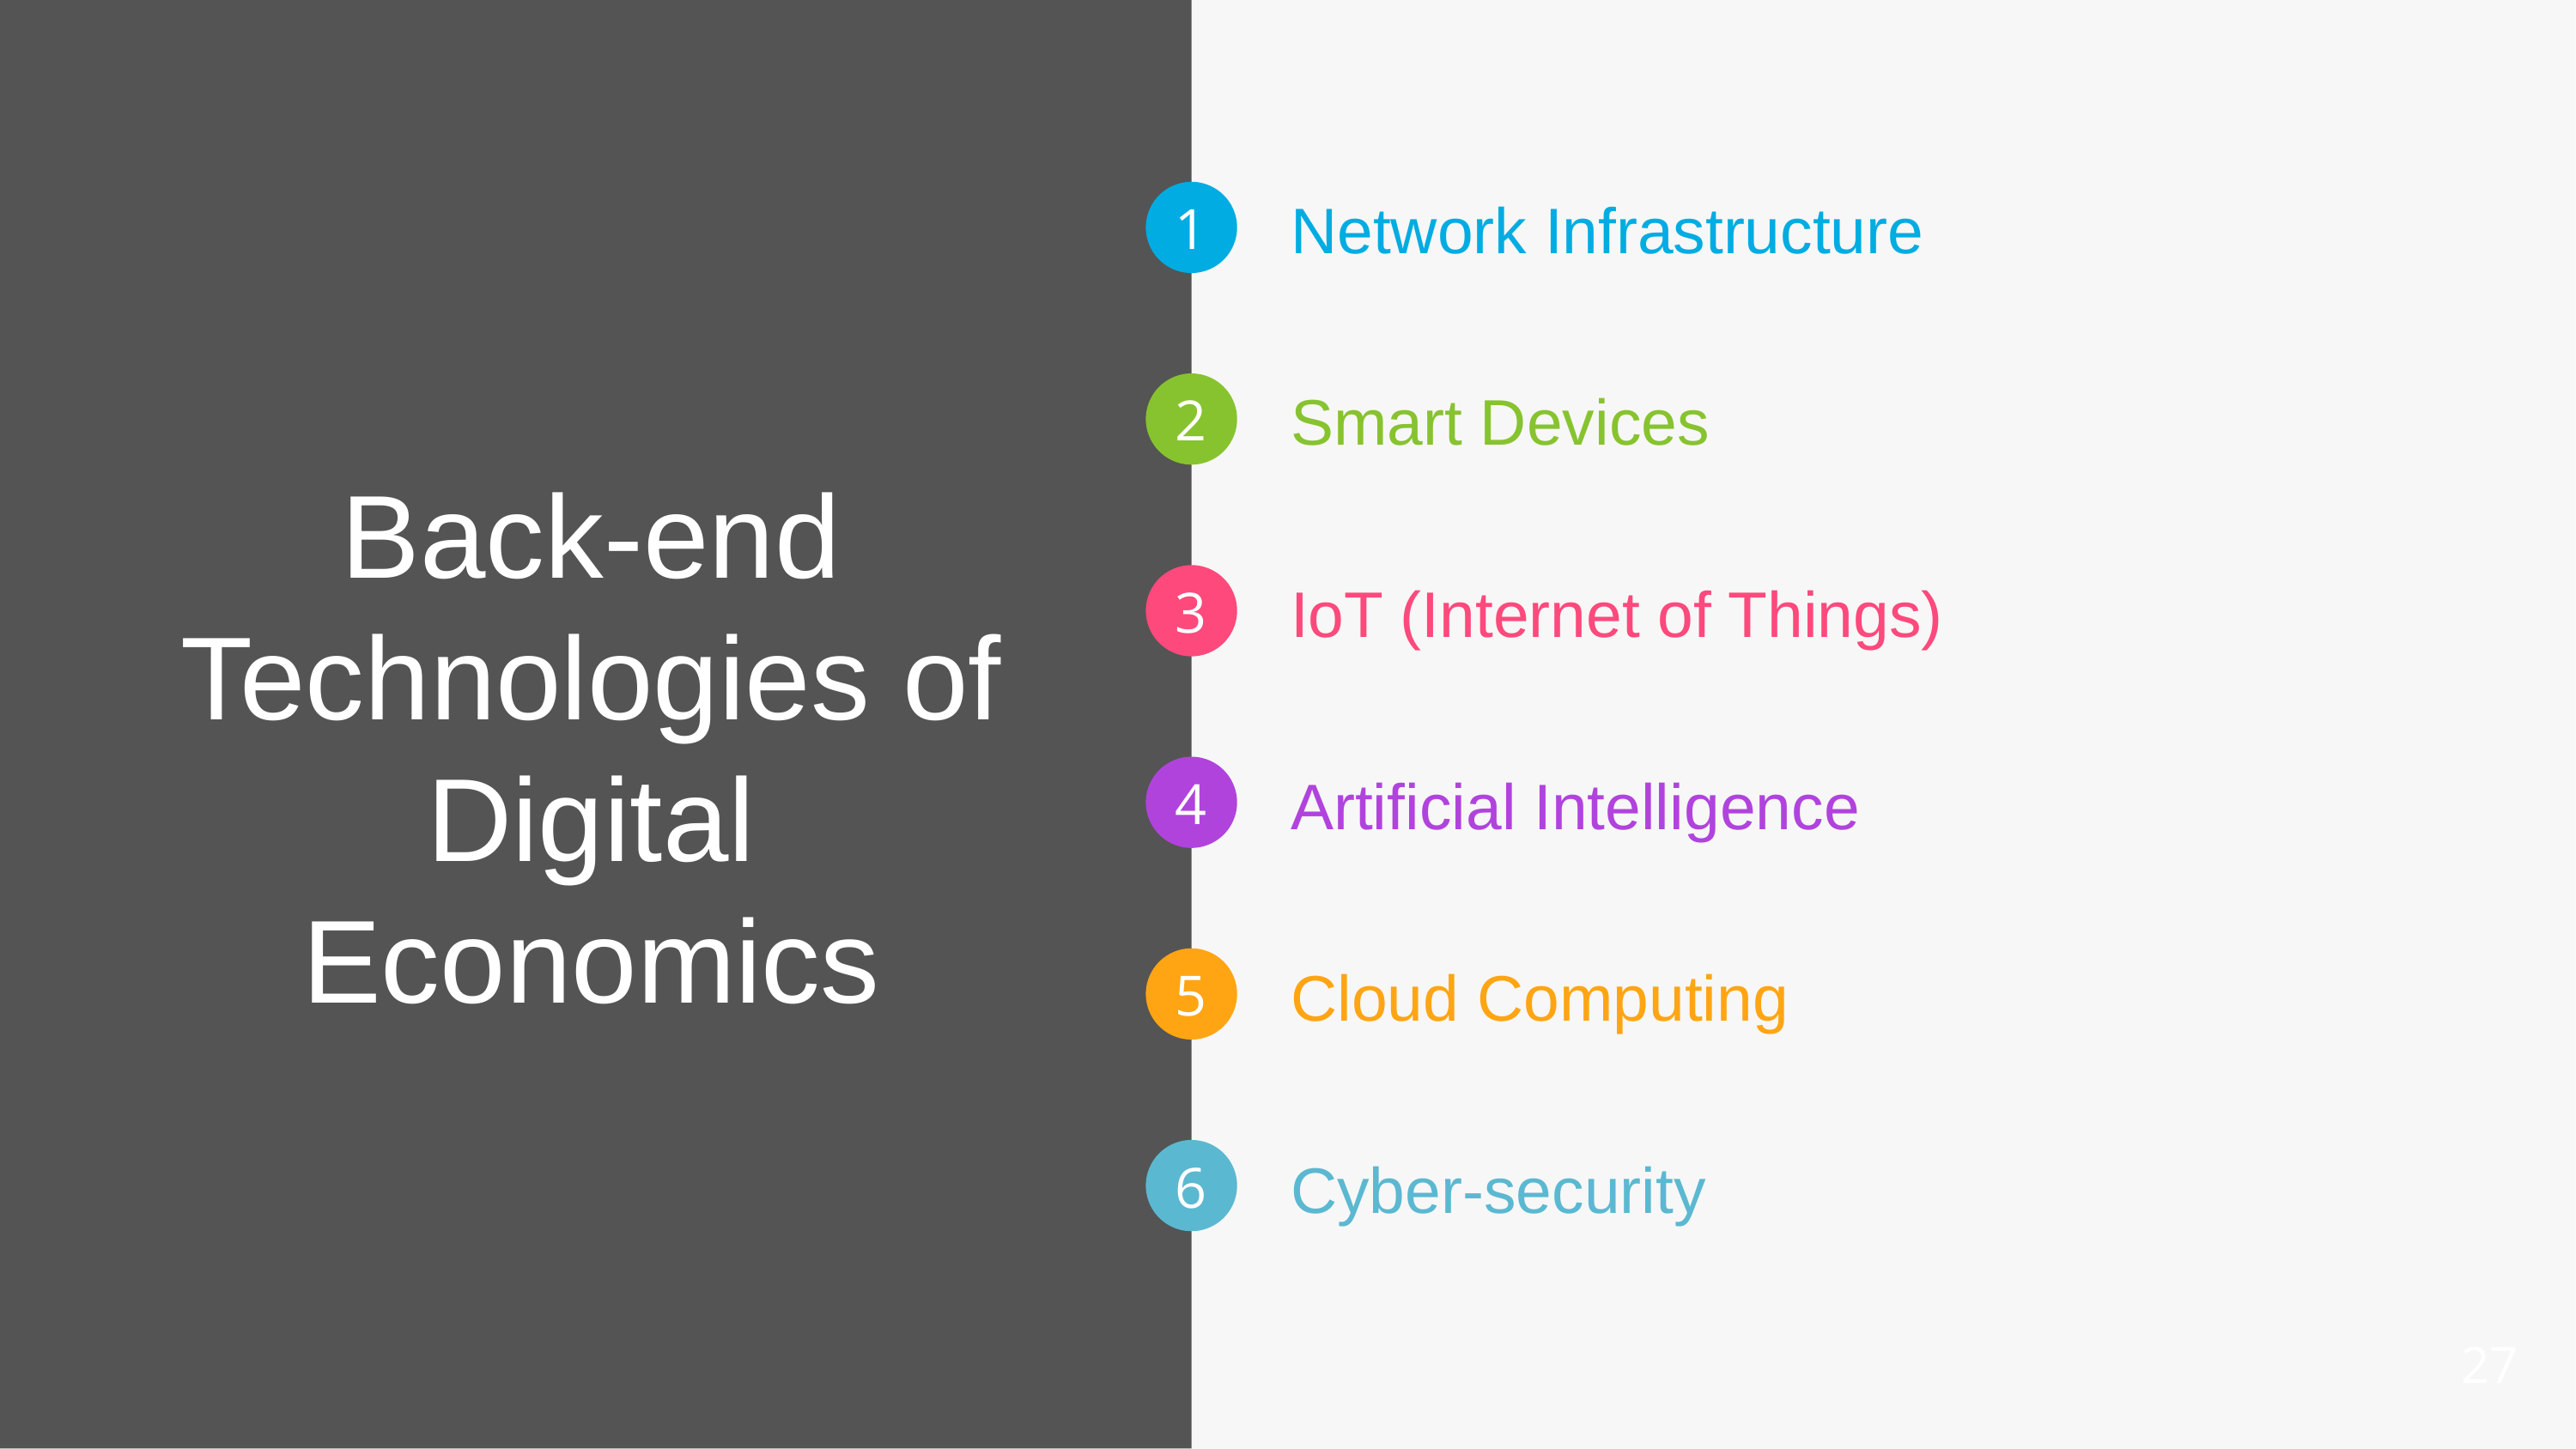

Network Infrastructure
# Back-end Technologies of Digital Economics
Smart Devices
IoT (Internet of Things)
Artificial Intelligence
Cloud Computing
Cyber-security
27